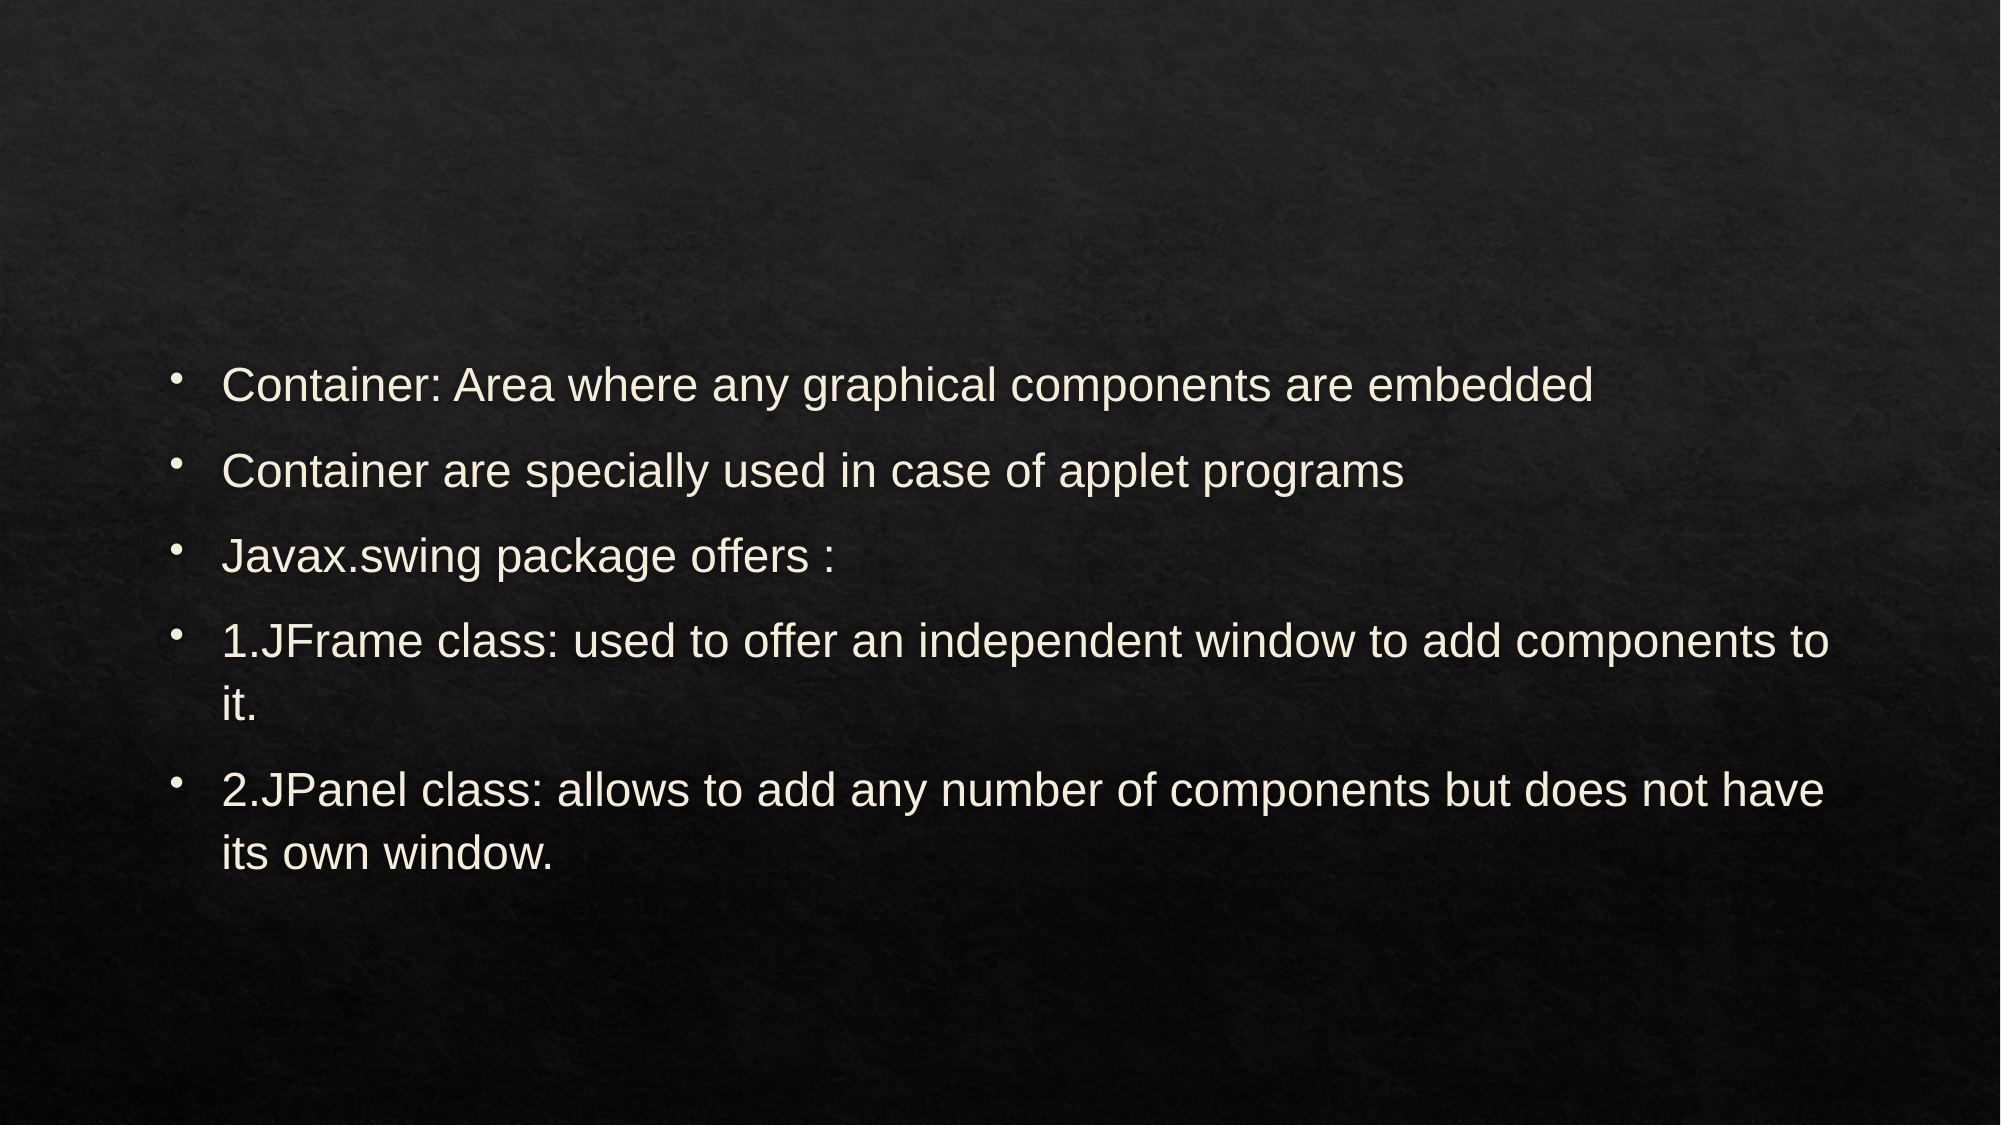

#
Container: Area where any graphical components are embedded
Container are specially used in case of applet programs
Javax.swing package offers :
1.JFrame class: used to offer an independent window to add components to it.
2.JPanel class: allows to add any number of components but does not have its own window.